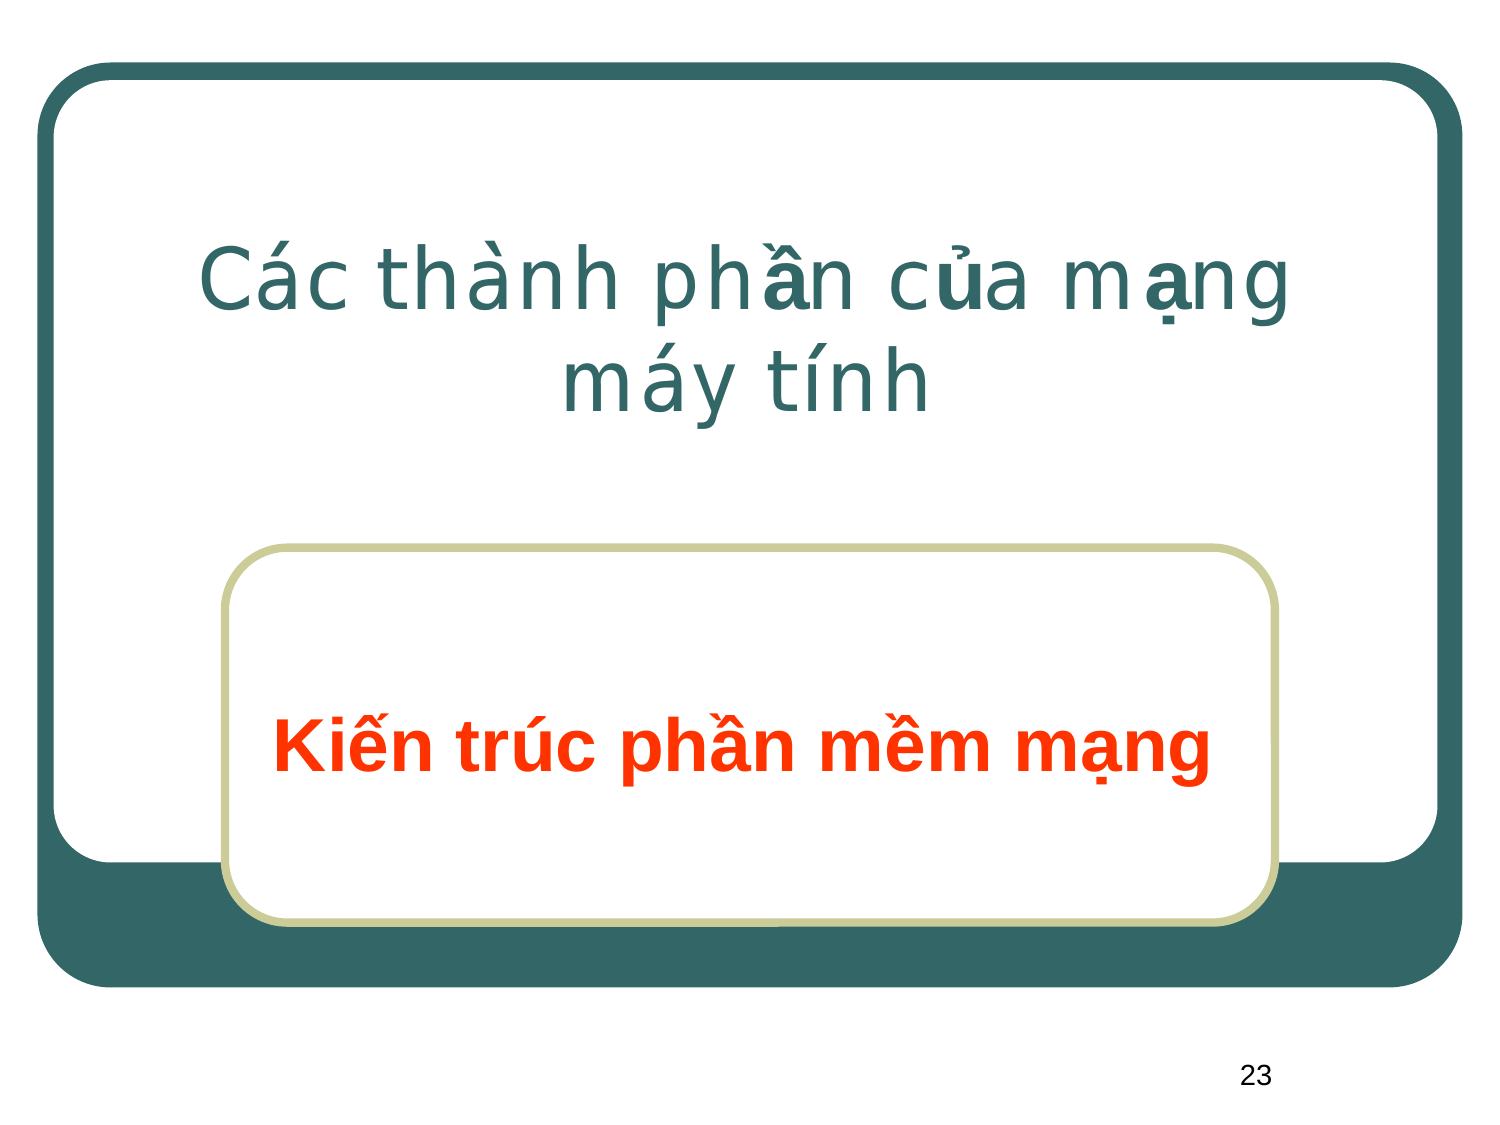

# Các thành phần của mạng máy tính
Kiến trúc phần mềm mạng
23